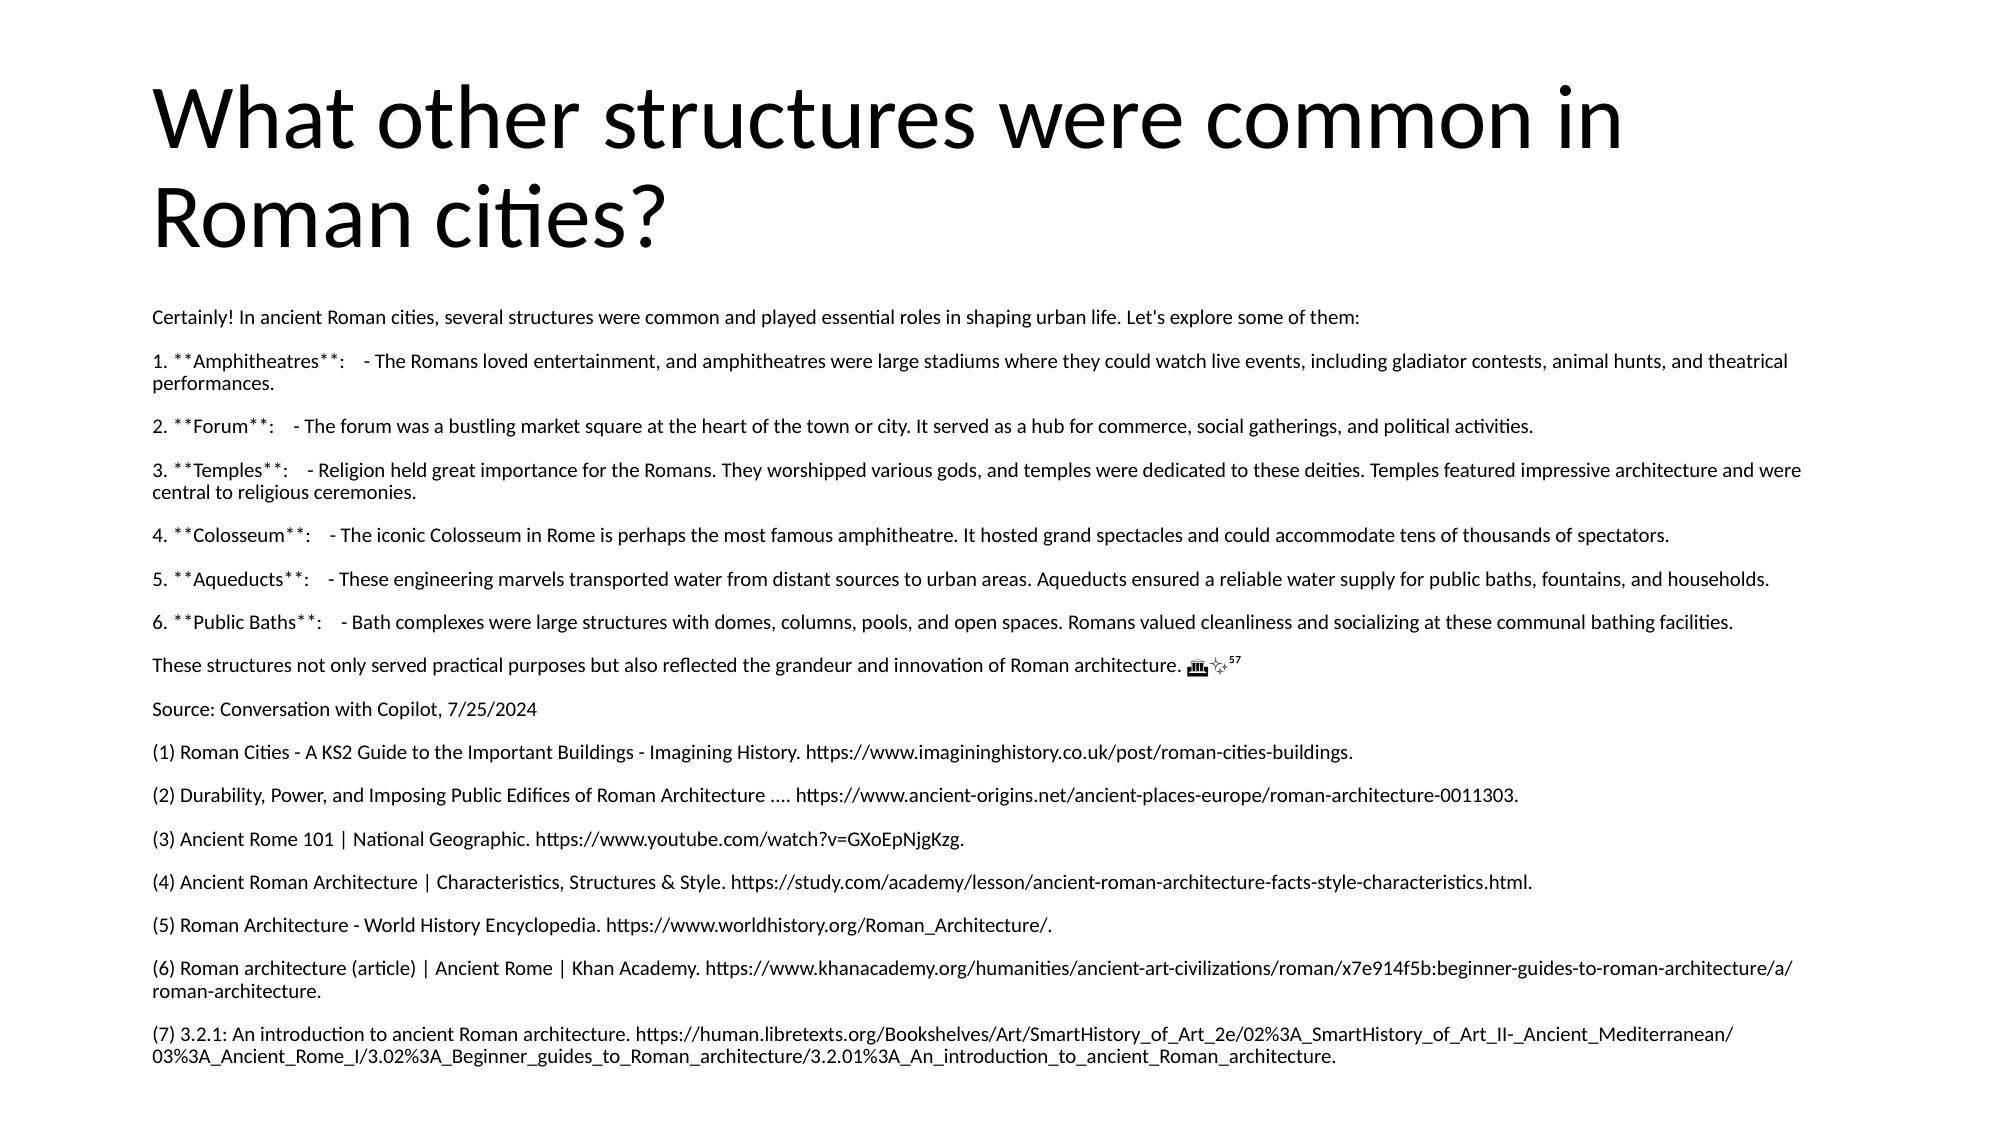

# What other structures were common in Roman cities?
Certainly! In ancient Roman cities, several structures were common and played essential roles in shaping urban life. Let's explore some of them:
1. **Amphitheatres**:    - The Romans loved entertainment, and amphitheatres were large stadiums where they could watch live events, including gladiator contests, animal hunts, and theatrical performances.
2. **Forum**:    - The forum was a bustling market square at the heart of the town or city. It served as a hub for commerce, social gatherings, and political activities.
3. **Temples**:    - Religion held great importance for the Romans. They worshipped various gods, and temples were dedicated to these deities. Temples featured impressive architecture and were central to religious ceremonies.
4. **Colosseum**:    - The iconic Colosseum in Rome is perhaps the most famous amphitheatre. It hosted grand spectacles and could accommodate tens of thousands of spectators.
5. **Aqueducts**:    - These engineering marvels transported water from distant sources to urban areas. Aqueducts ensured a reliable water supply for public baths, fountains, and households.
6. **Public Baths**:    - Bath complexes were large structures with domes, columns, pools, and open spaces. Romans valued cleanliness and socializing at these communal bathing facilities.
These structures not only served practical purposes but also reflected the grandeur and innovation of Roman architecture. 🏛️✨⁵⁷
Source: Conversation with Copilot, 7/25/2024
(1) Roman Cities - A KS2 Guide to the Important Buildings - Imagining History. https://www.imagininghistory.co.uk/post/roman-cities-buildings.
(2) Durability, Power, and Imposing Public Edifices of Roman Architecture .... https://www.ancient-origins.net/ancient-places-europe/roman-architecture-0011303.
(3) Ancient Rome 101 | National Geographic. https://www.youtube.com/watch?v=GXoEpNjgKzg.
(4) Ancient Roman Architecture | Characteristics, Structures & Style. https://study.com/academy/lesson/ancient-roman-architecture-facts-style-characteristics.html.
(5) Roman Architecture - World History Encyclopedia. https://www.worldhistory.org/Roman_Architecture/.
(6) Roman architecture (article) | Ancient Rome | Khan Academy. https://www.khanacademy.org/humanities/ancient-art-civilizations/roman/x7e914f5b:beginner-guides-to-roman-architecture/a/roman-architecture.
(7) 3.2.1: An introduction to ancient Roman architecture. https://human.libretexts.org/Bookshelves/Art/SmartHistory_of_Art_2e/02%3A_SmartHistory_of_Art_II-_Ancient_Mediterranean/03%3A_Ancient_Rome_I/3.02%3A_Beginner_guides_to_Roman_architecture/3.2.01%3A_An_introduction_to_ancient_Roman_architecture.